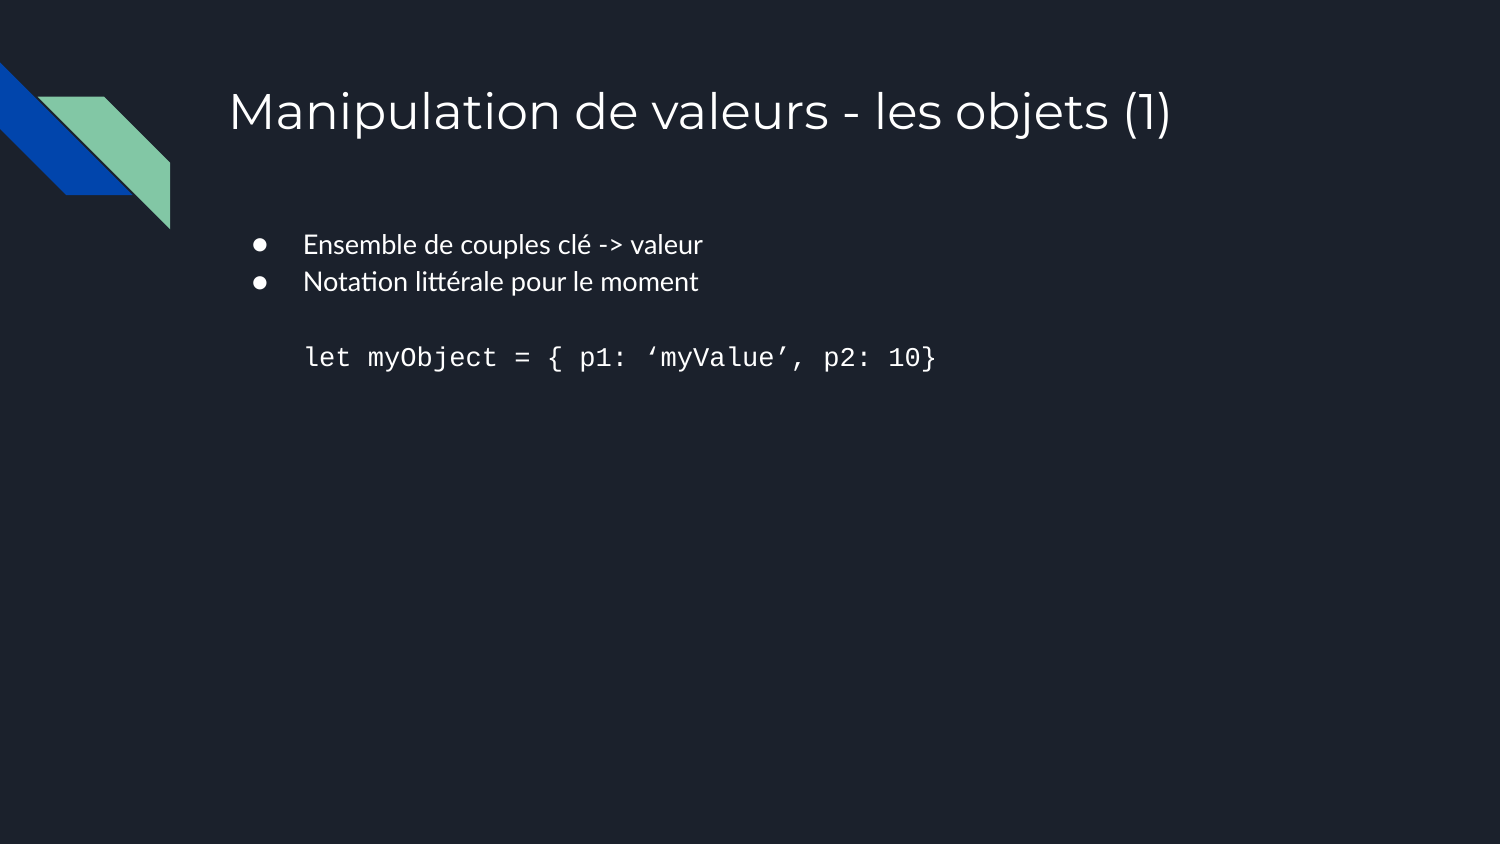

# Manipulation de valeurs - les objets (1)
Ensemble de couples clé -> valeur
Notation littérale pour le moment

let myObject = { p1: ‘myValue’, p2: 10}